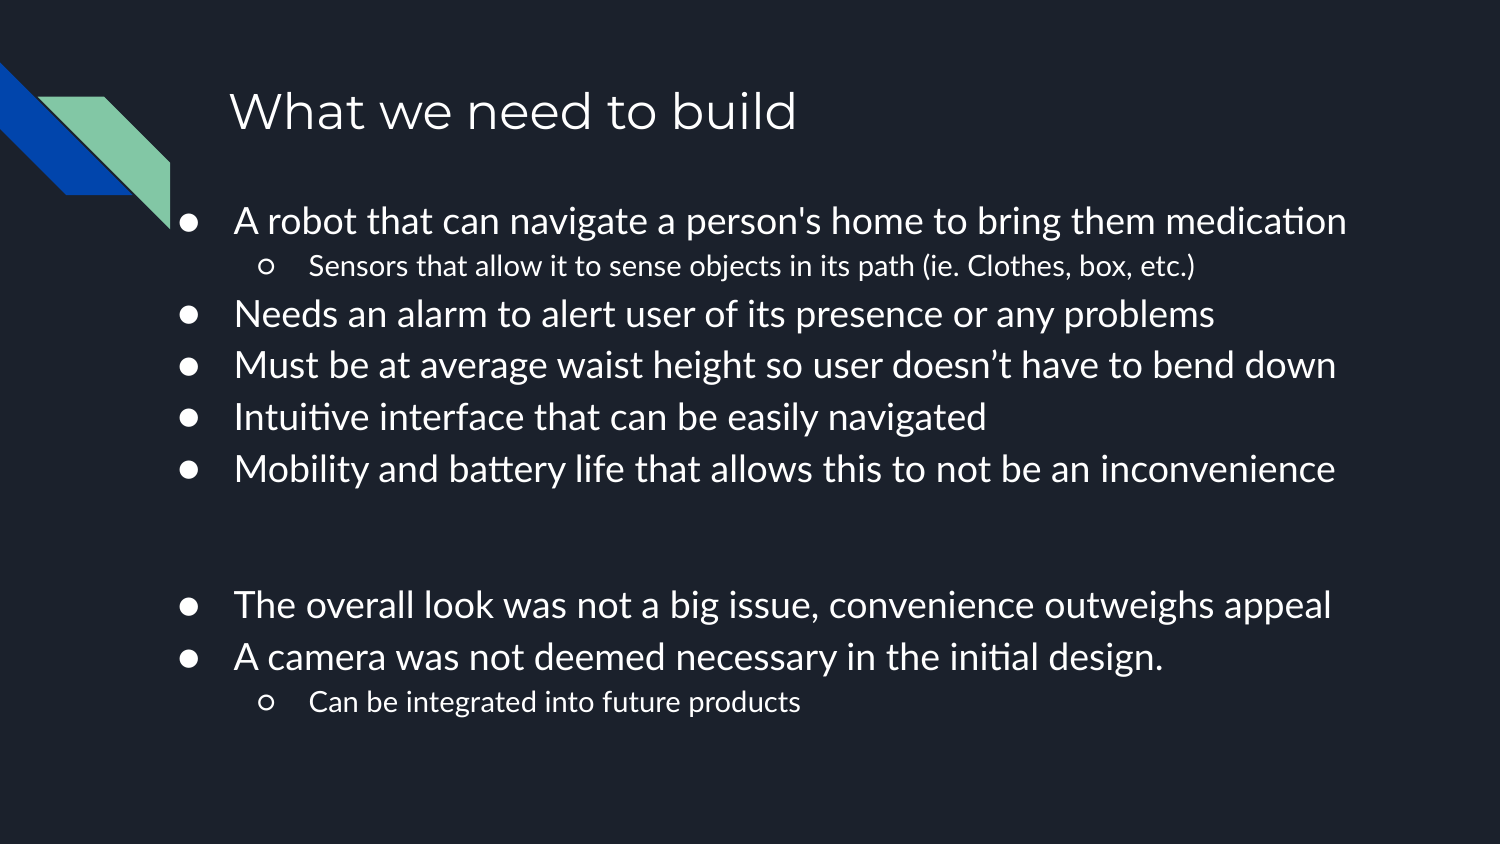

# What we need to build
A robot that can navigate a person's home to bring them medication
Sensors that allow it to sense objects in its path (ie. Clothes, box, etc.)
Needs an alarm to alert user of its presence or any problems
Must be at average waist height so user doesn’t have to bend down
Intuitive interface that can be easily navigated
Mobility and battery life that allows this to not be an inconvenience

The overall look was not a big issue, convenience outweighs appeal
A camera was not deemed necessary in the initial design.
Can be integrated into future products